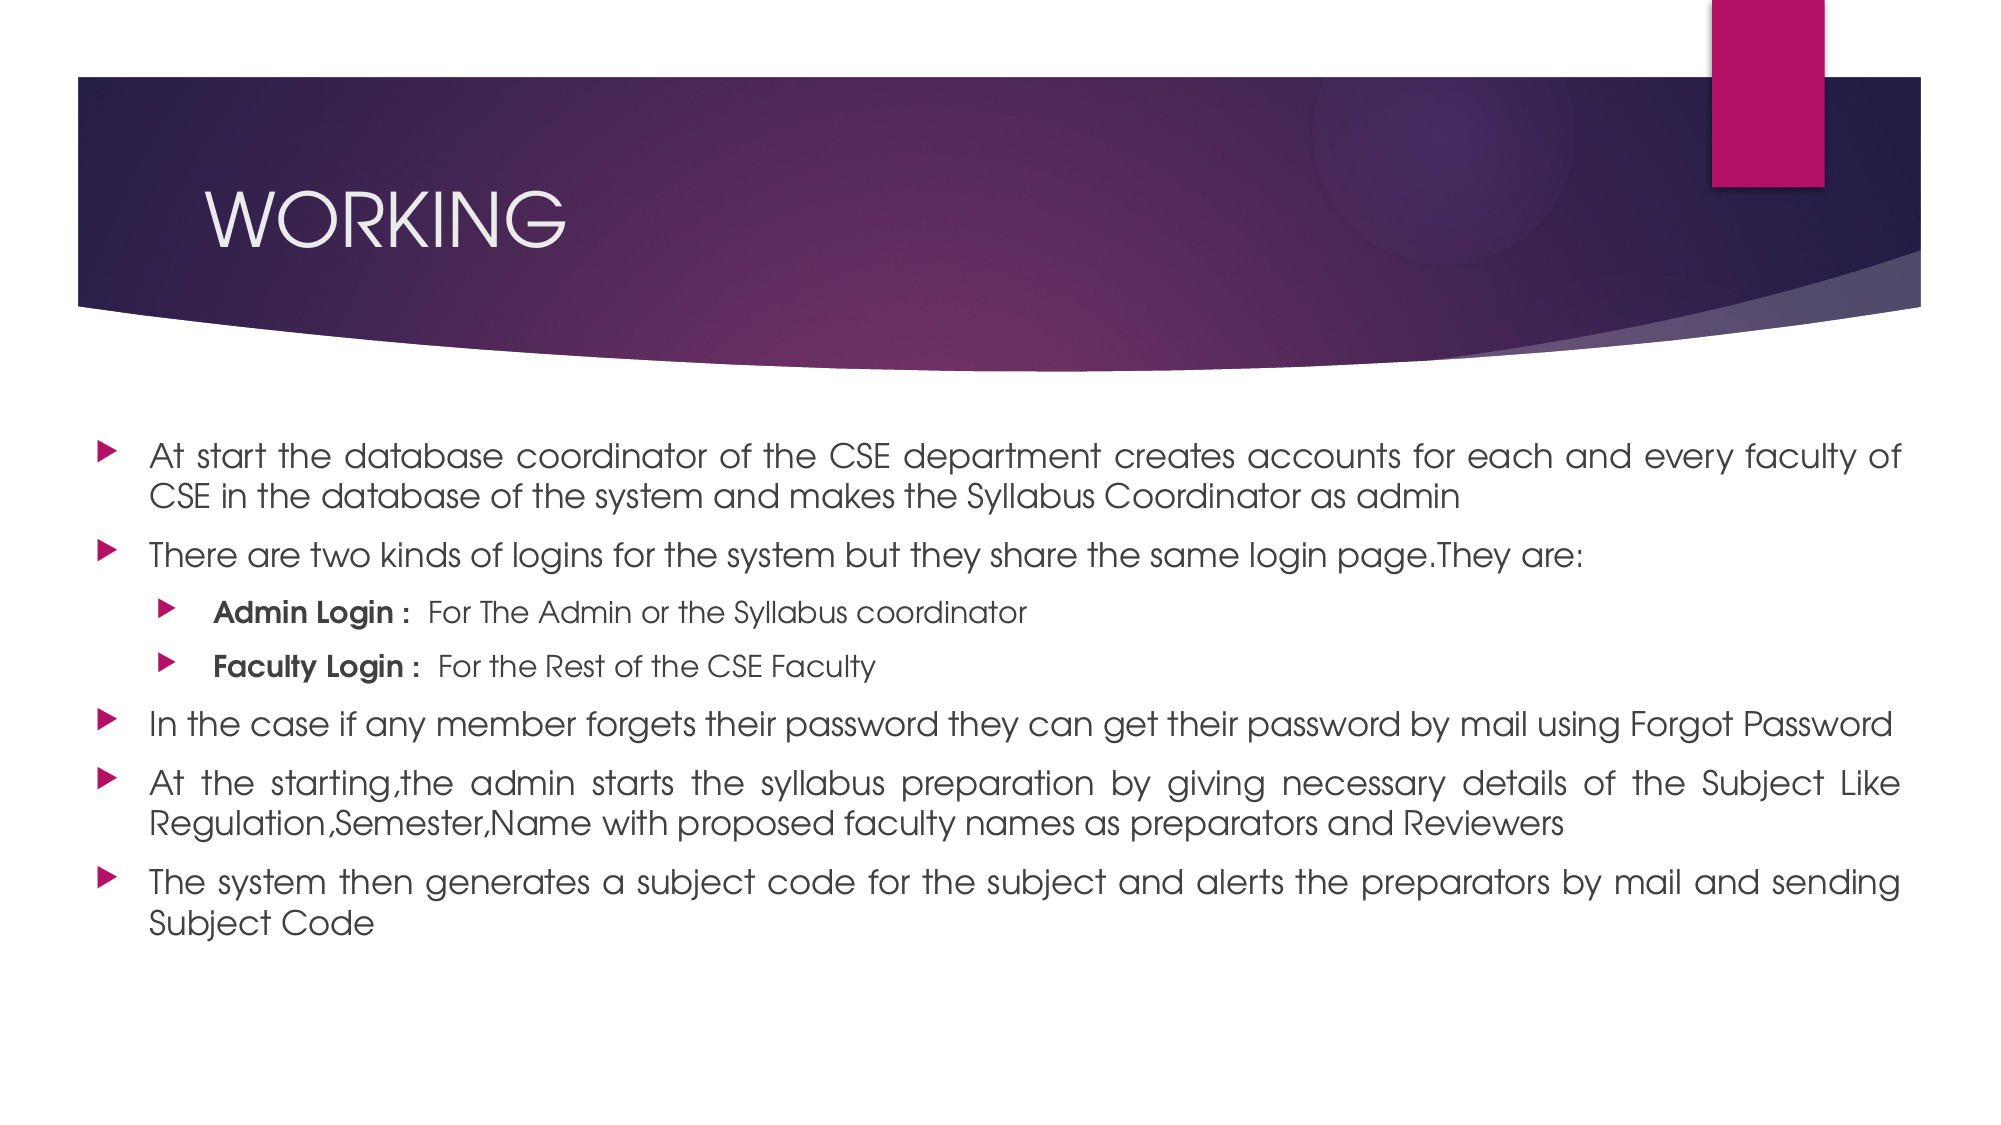

# WORKING
At start the database coordinator of the CSE department creates accounts for each and every faculty of CSE in the database of the system and makes the Syllabus Coordinator as admin
There are two kinds of logins for the system but they share the same login page.They are:
Admin Login :  For The Admin or the Syllabus coordinator
Faculty Login :  For the Rest of the CSE Faculty
In the case if any member forgets their password they can get their password by mail using Forgot Password
At the starting,the admin starts the syllabus preparation by giving necessary details of the Subject Like Regulation,Semester,Name with proposed faculty names as preparators and Reviewers
The system then generates a subject code for the subject and alerts the preparators by mail and sending Subject Code